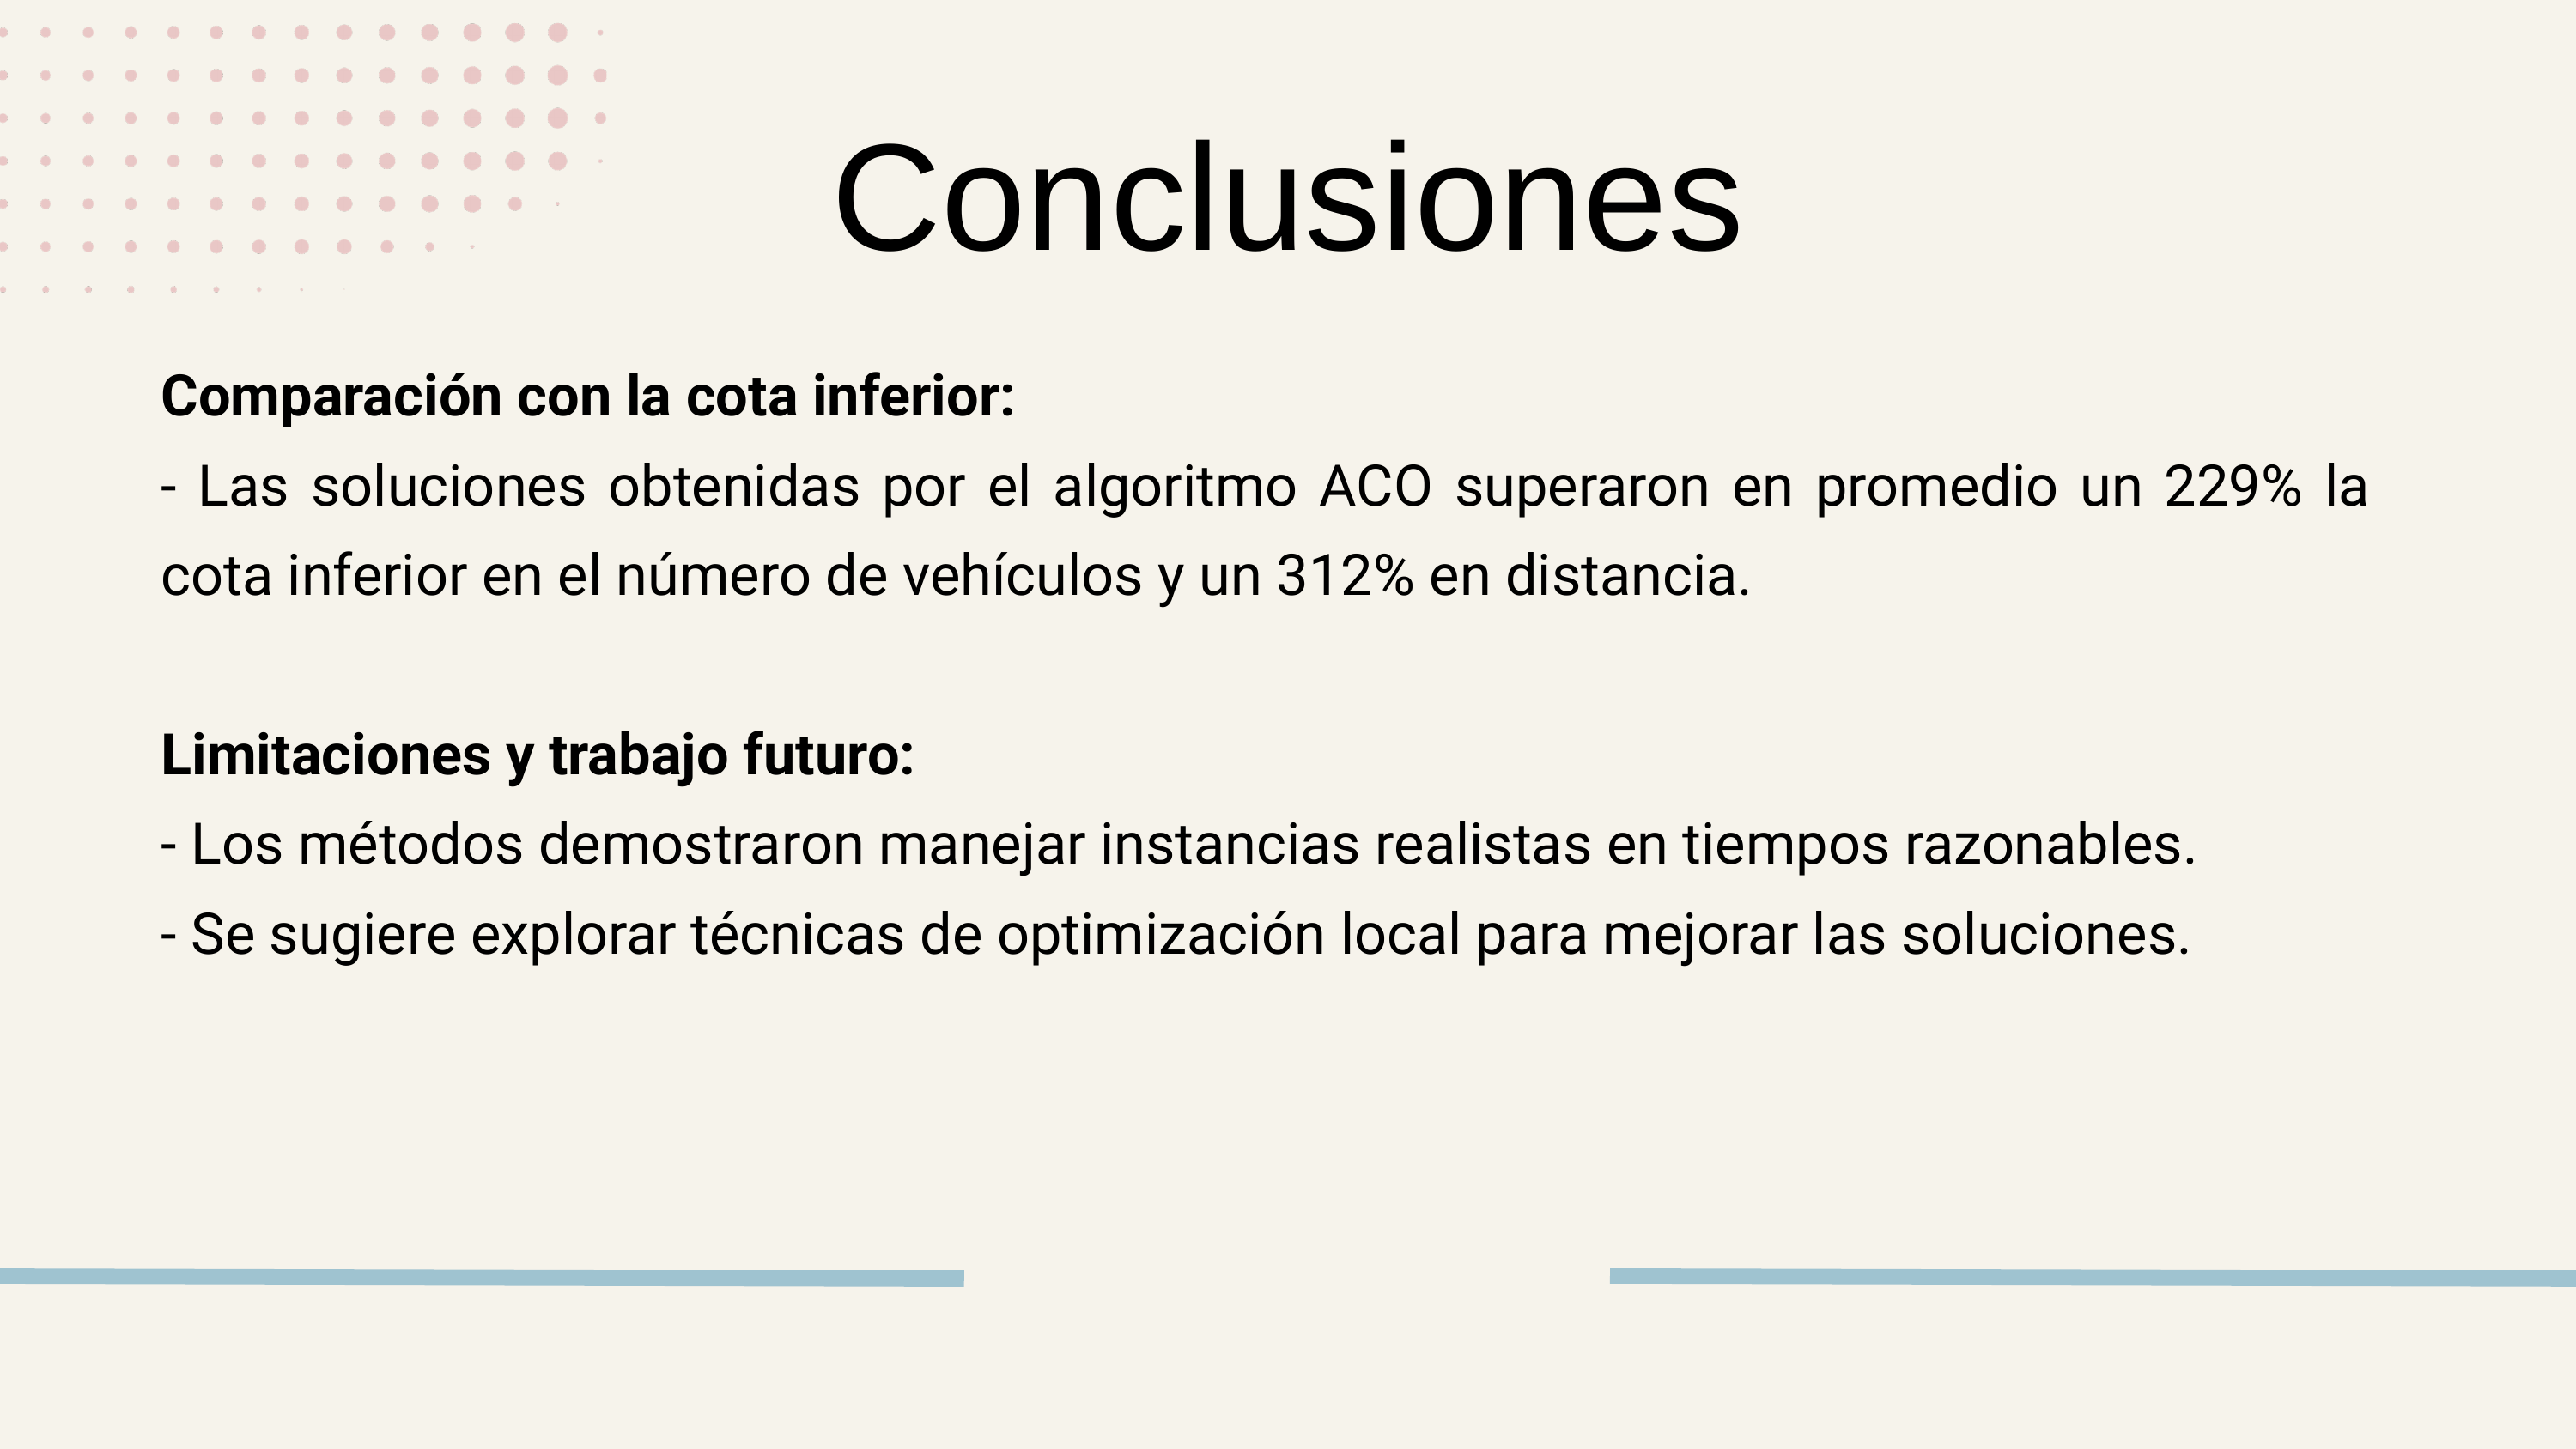

Conclusiones
Comparación con la cota inferior:
- Las soluciones obtenidas por el algoritmo ACO superaron en promedio un 229% la cota inferior en el número de vehículos y un 312% en distancia.

Limitaciones y trabajo futuro:
- Los métodos demostraron manejar instancias realistas en tiempos razonables.
- Se sugiere explorar técnicas de optimización local para mejorar las soluciones.